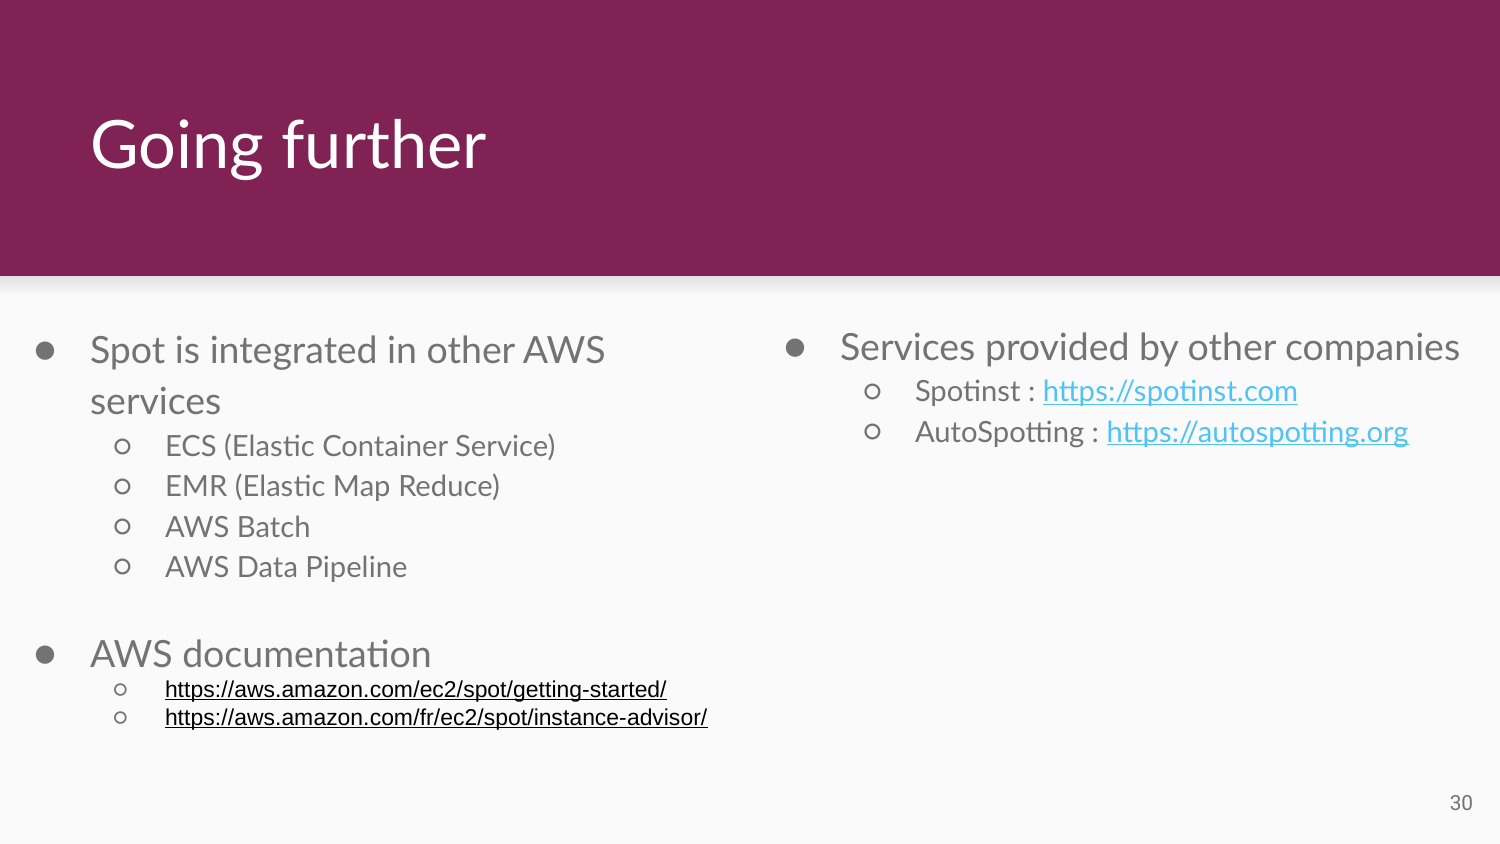

# Going further
Services provided by other companies
Spotinst : https://spotinst.com
AutoSpotting : https://autospotting.org
Spot is integrated in other AWS services
ECS (Elastic Container Service)
EMR (Elastic Map Reduce)
AWS Batch
AWS Data Pipeline
AWS documentation
https://aws.amazon.com/ec2/spot/getting-started/
https://aws.amazon.com/fr/ec2/spot/instance-advisor/
30